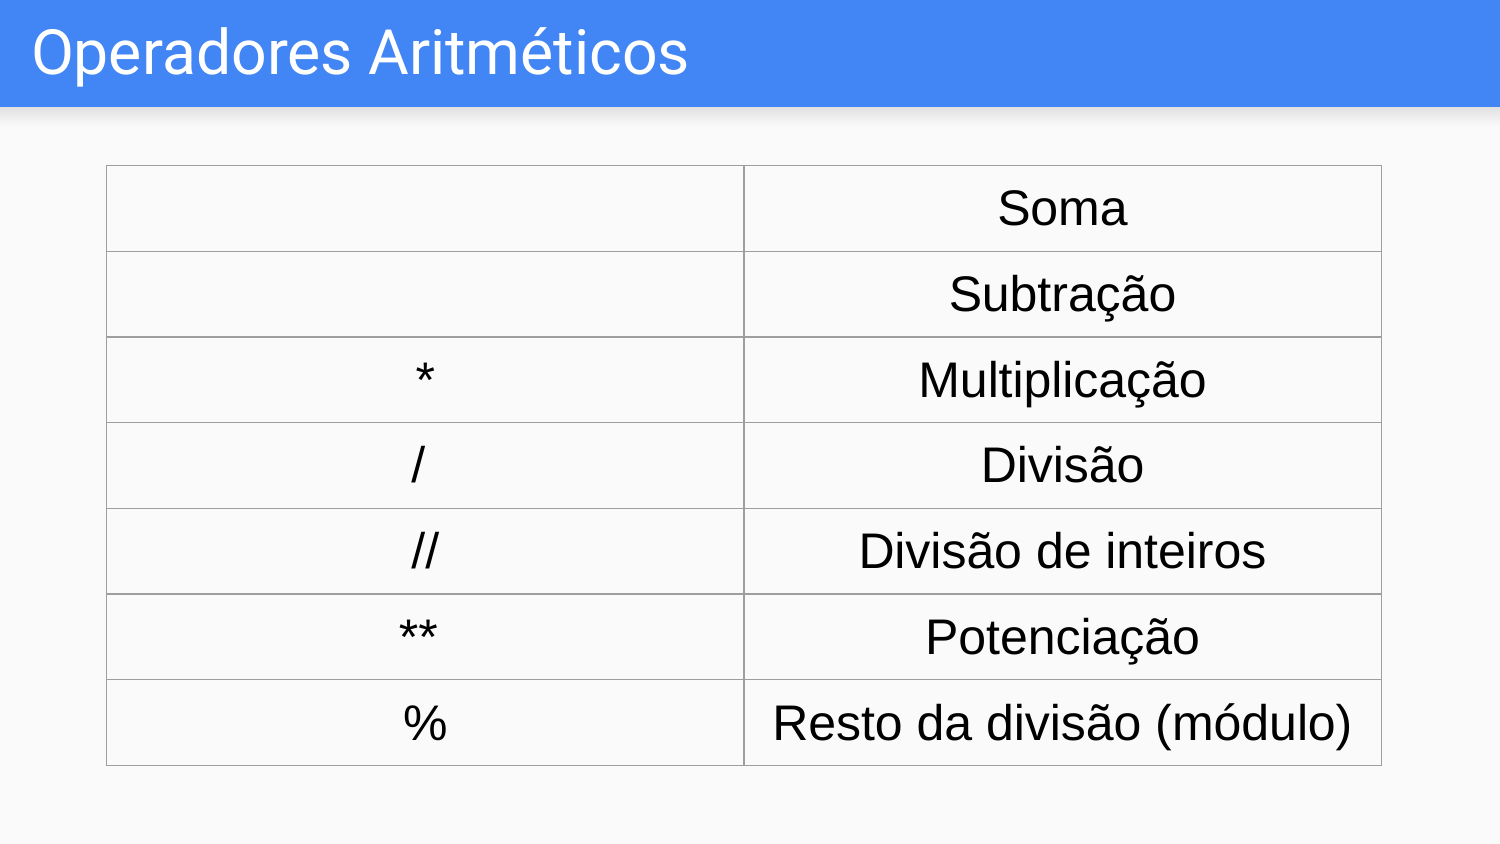

# Operadores Aritméticos

|  | Soma |
| --- | --- |
|  | Subtração |
| \* | Multiplicação |
| / | Divisão |
| // | Divisão de inteiros |
| \*\* | Potenciação |
| % | Resto da divisão (módulo) |